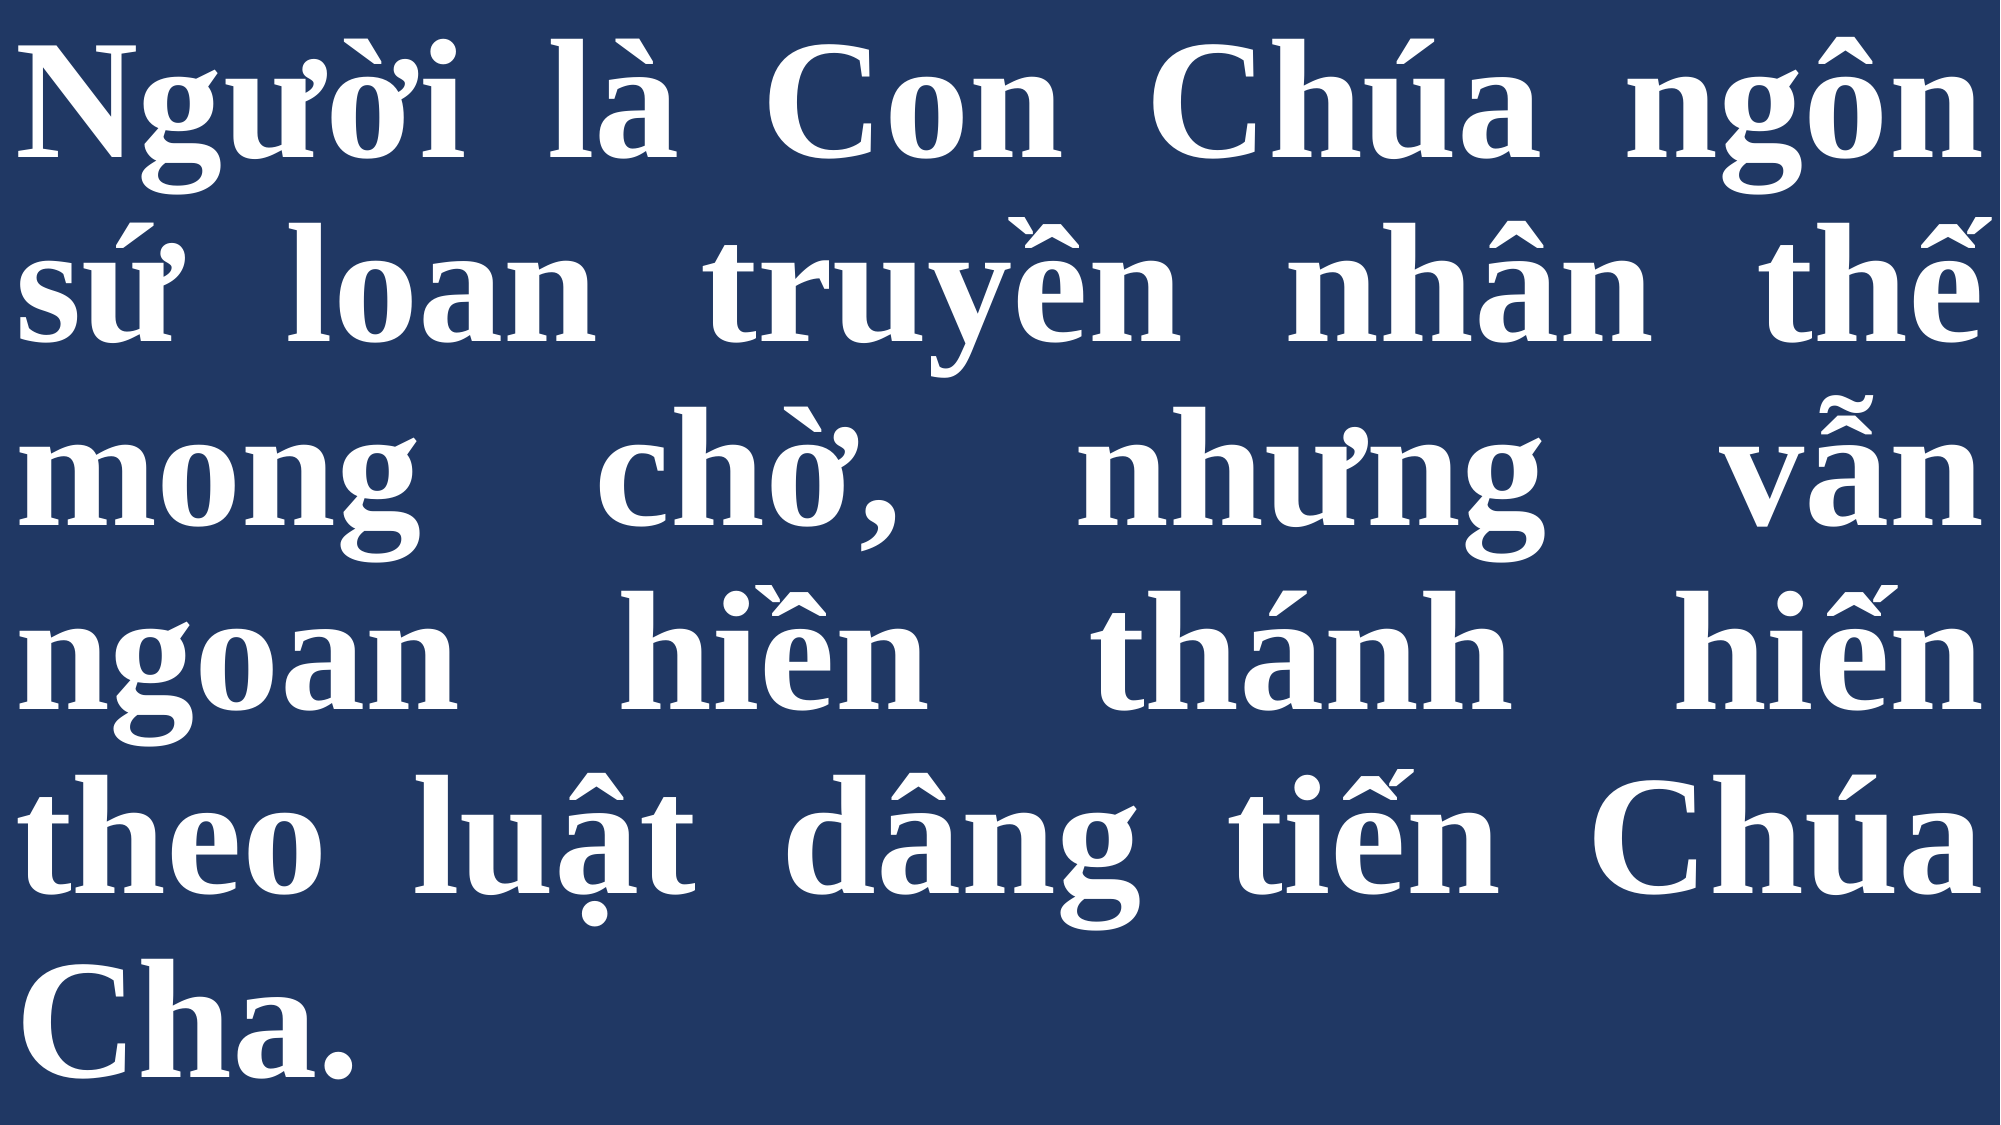

# Người là Con Chúa ngôn sứ loan truyền nhân thế mong chờ, nhưng vẫn ngoan hiền thánh hiến theo luật dâng tiến Chúa Cha.